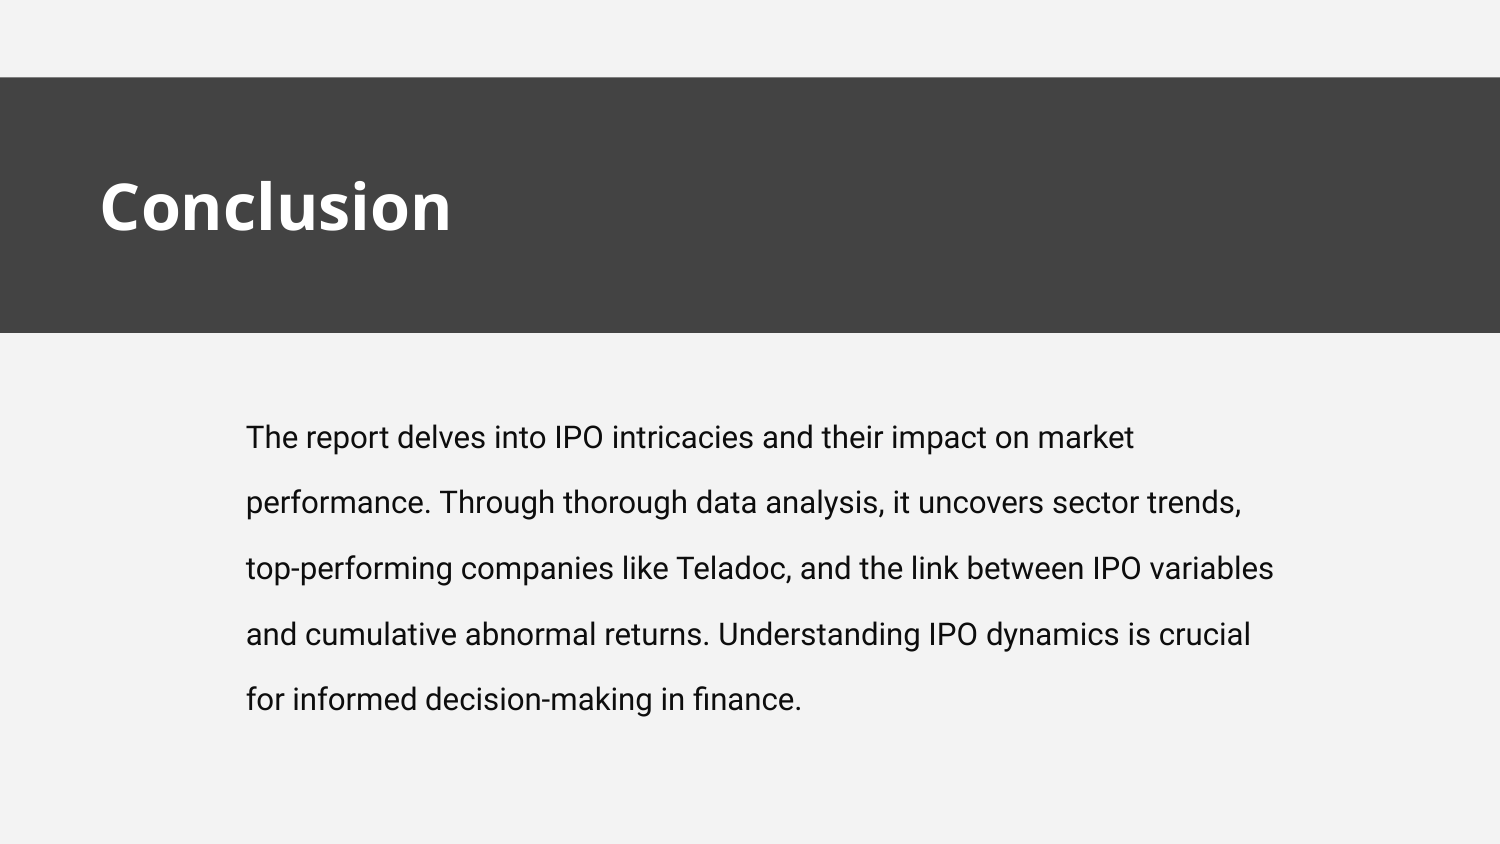

Conclusion
# Introduction

The report delves into IPO intricacies and their impact on market performance. Through thorough data analysis, it uncovers sector trends, top-performing companies like Teladoc, and the link between IPO variables and cumulative abnormal returns. Understanding IPO dynamics is crucial for informed decision-making in finance.